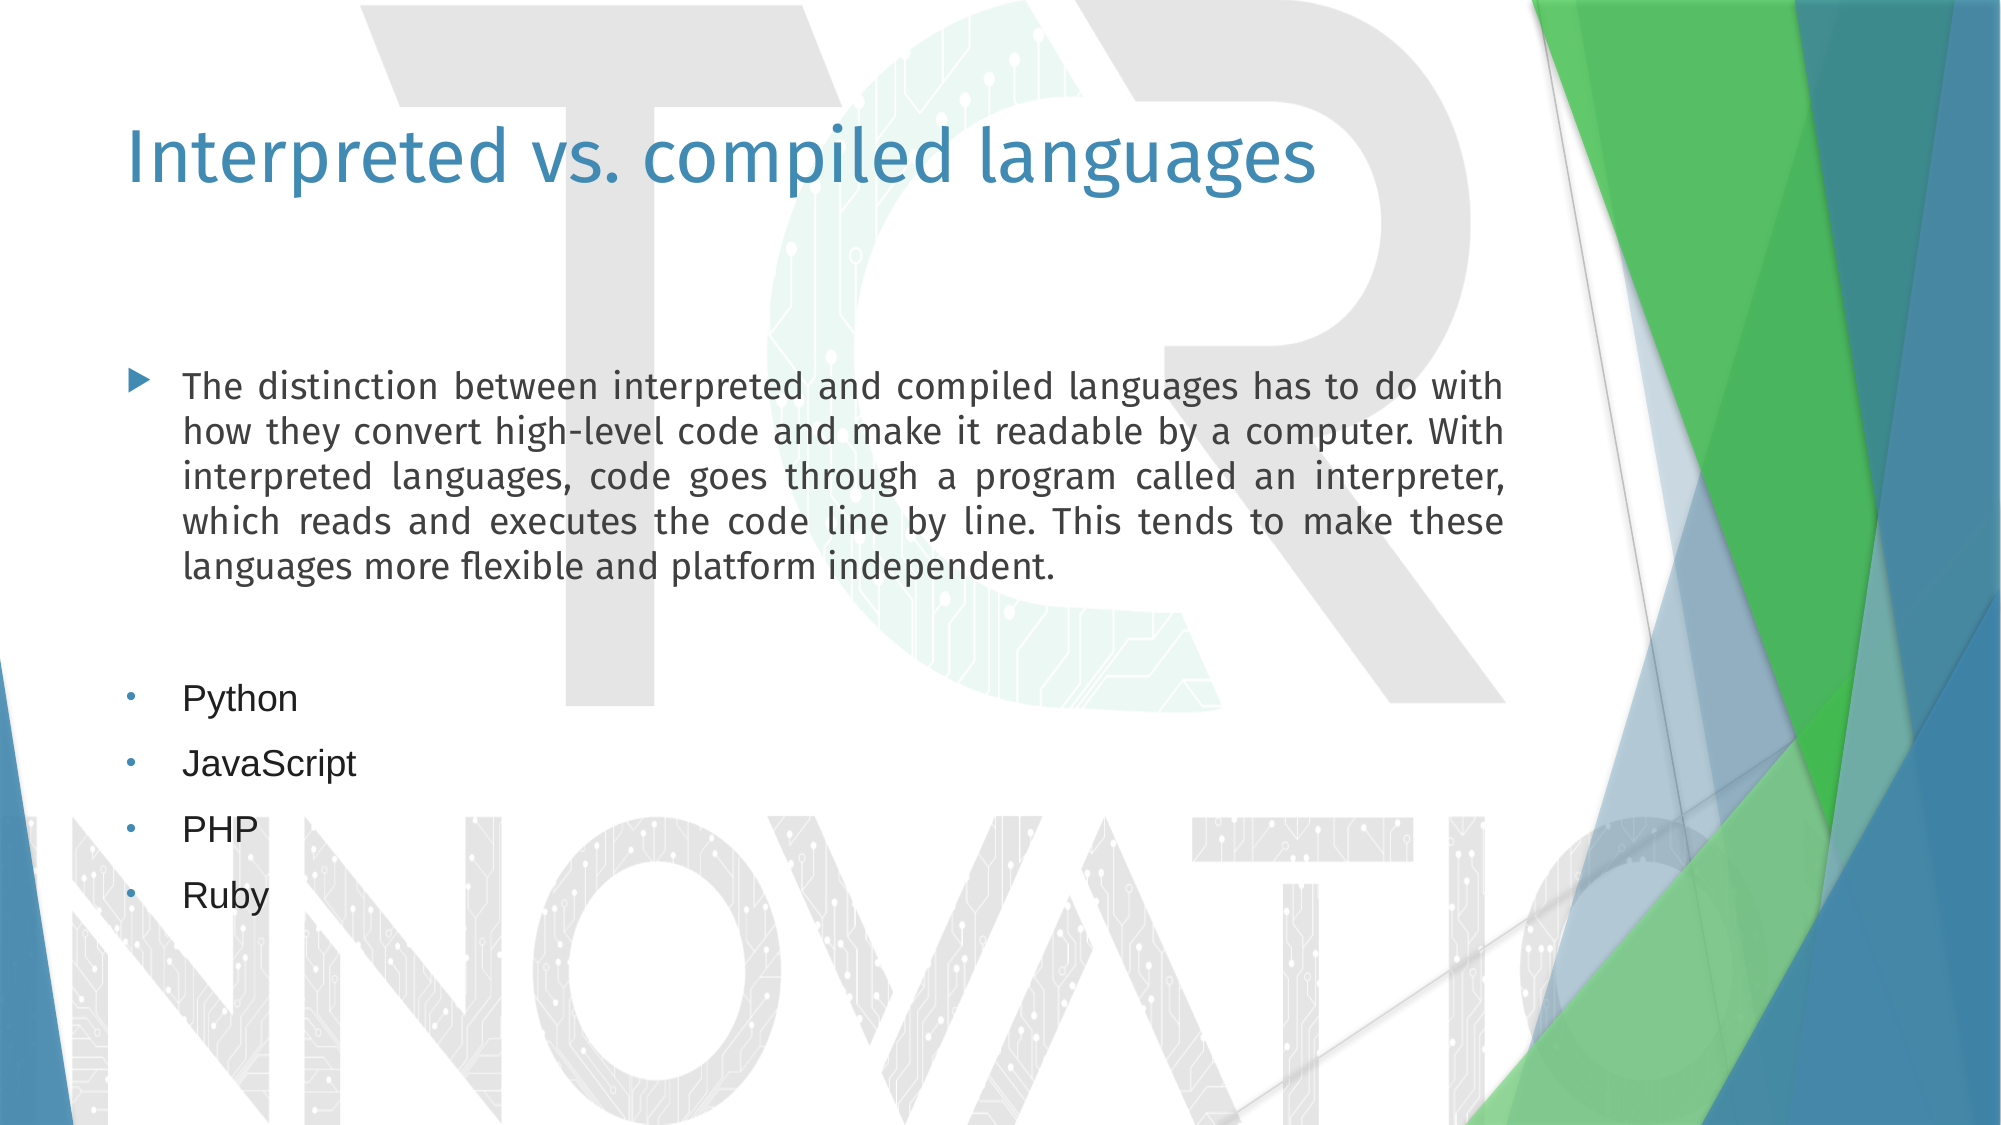

# Interpreted vs. compiled languages
The distinction between interpreted and compiled languages has to do with how they convert high-level code and make it readable by a computer. With interpreted languages, code goes through a program called an interpreter, which reads and executes the code line by line. This tends to make these languages more flexible and platform independent.

Python
JavaScript
PHP
Ruby